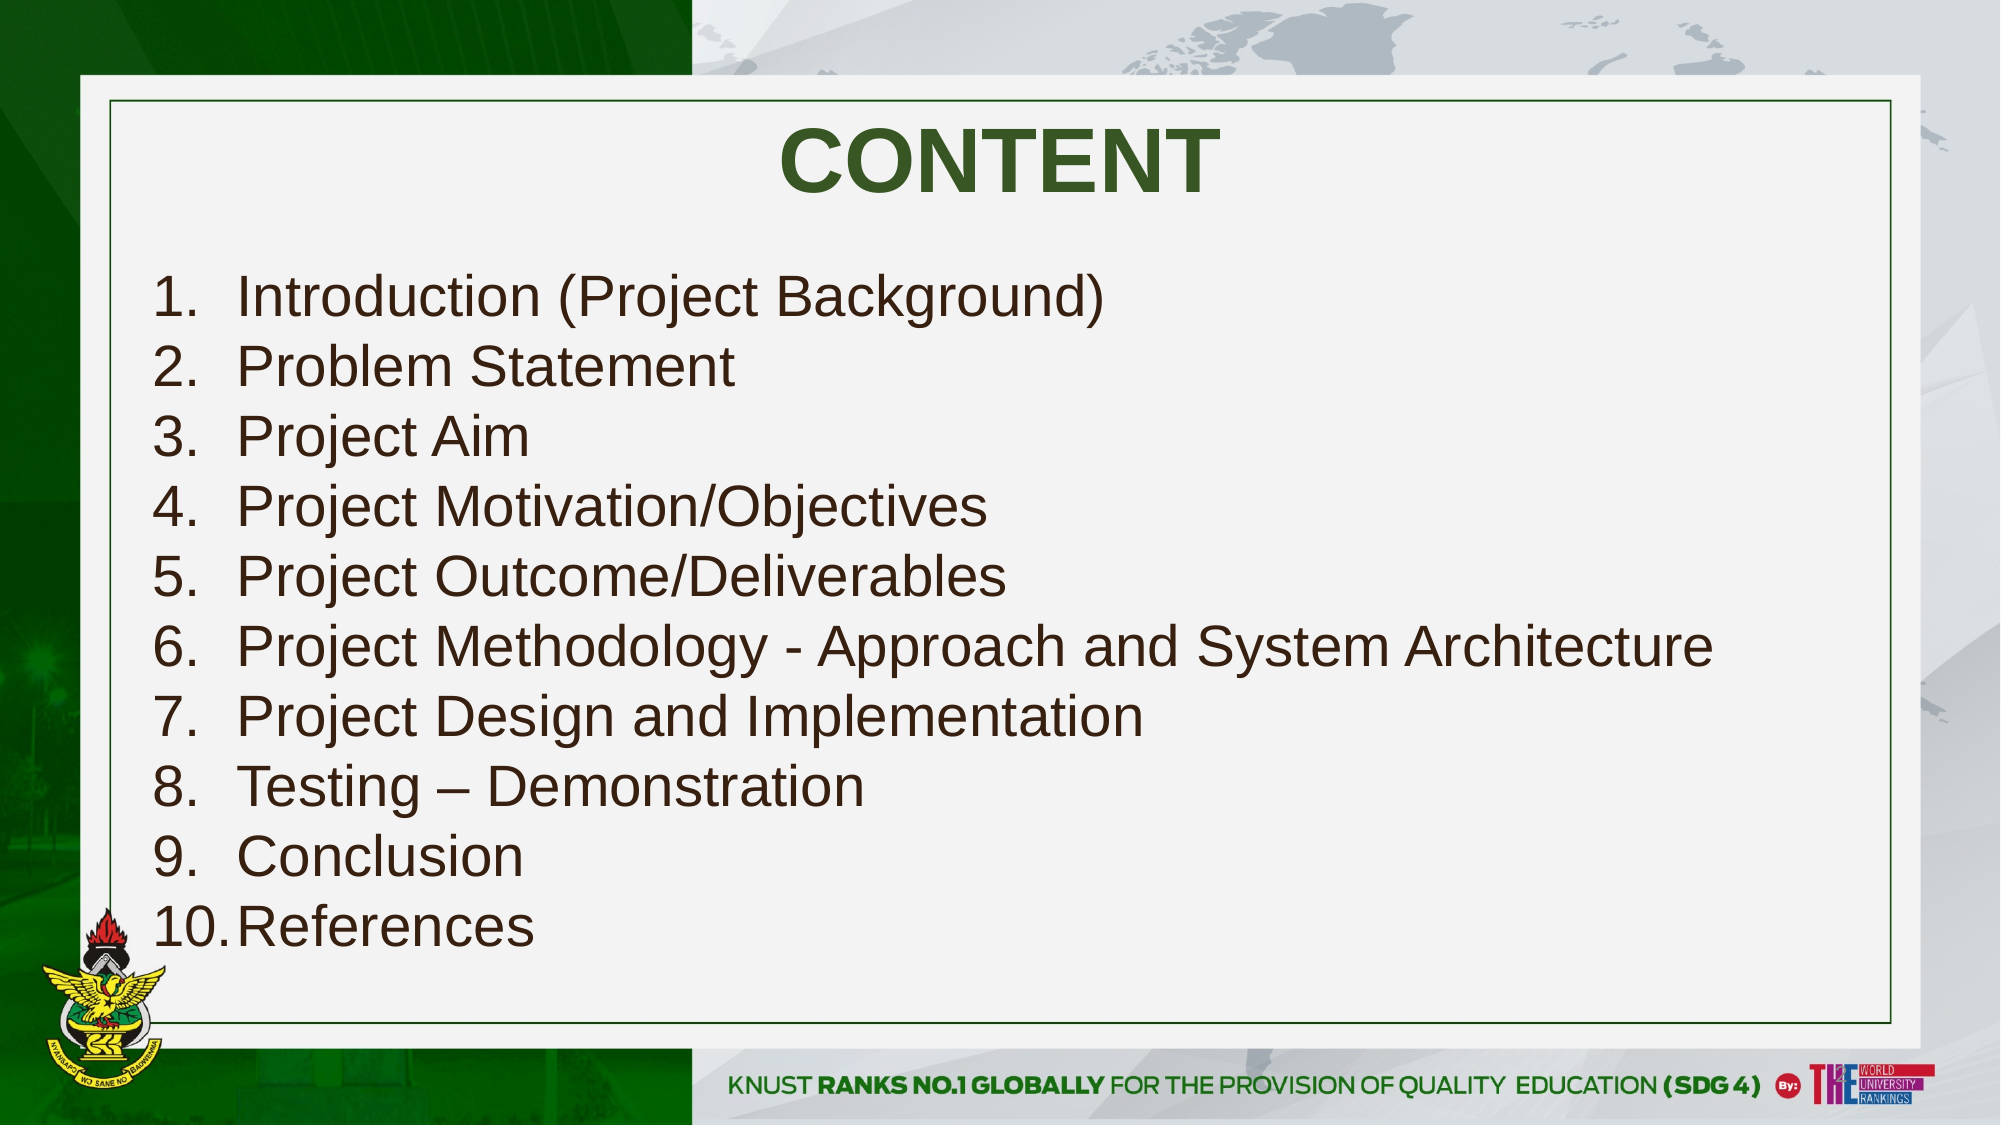

# CONTENT
Introduction (Project Background)
⁠Problem Statement
Project Aim
⁠Project Motivation/Objectives
⁠Project Outcome/Deliverables
Project Methodology - Approach and System Architecture
Project Design and Implementation
⁠Testing – Demonstration
⁠Conclusion
References
2